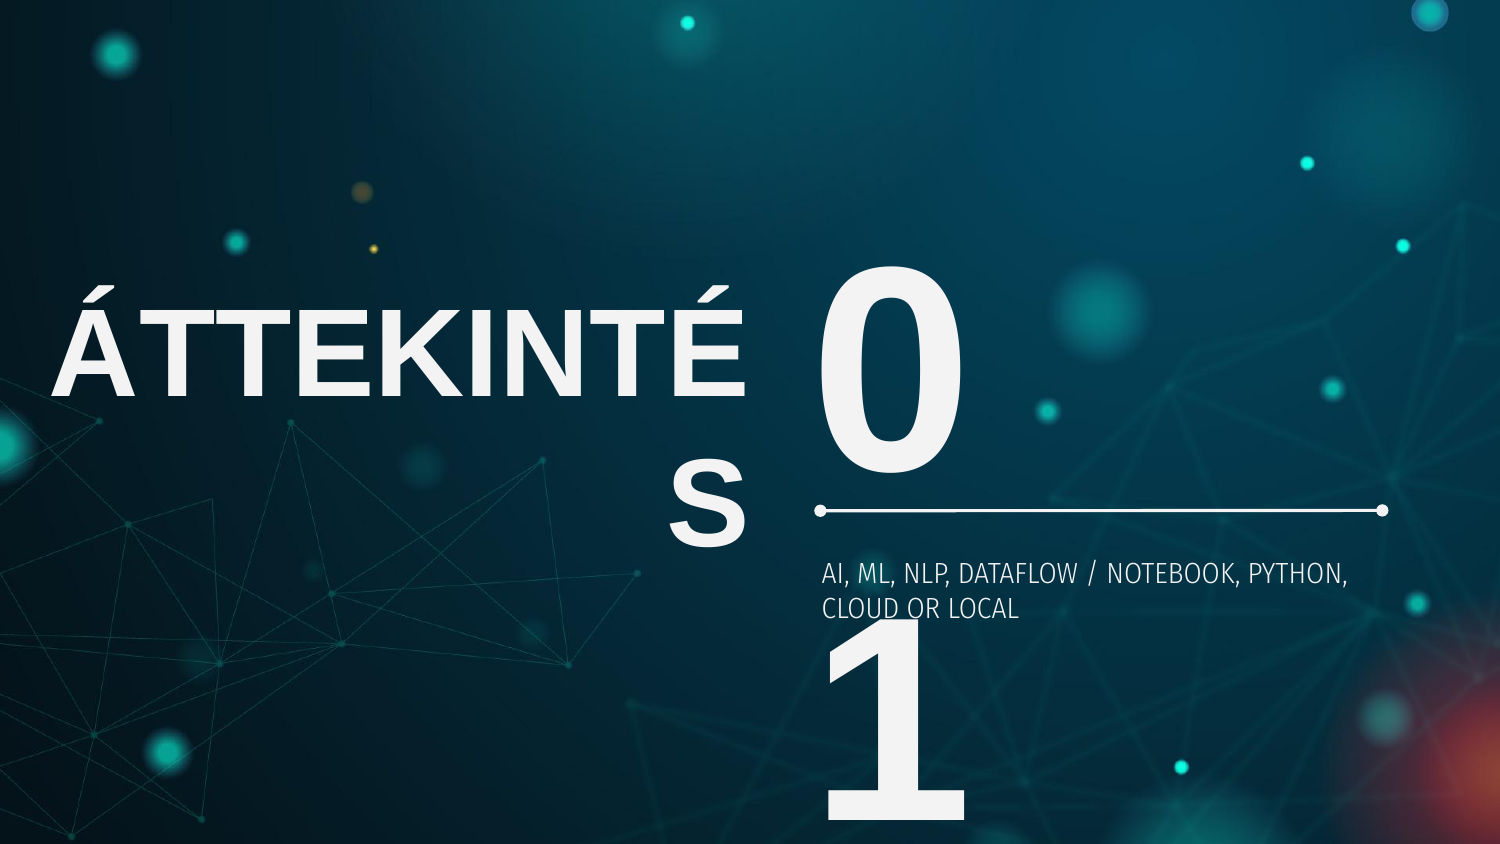

# ÁTTEKINTÉS
01
AI, ML, NLP, DATAFLOW / NOTEBOOK, PYTHON, CLOUD OR LOCAL